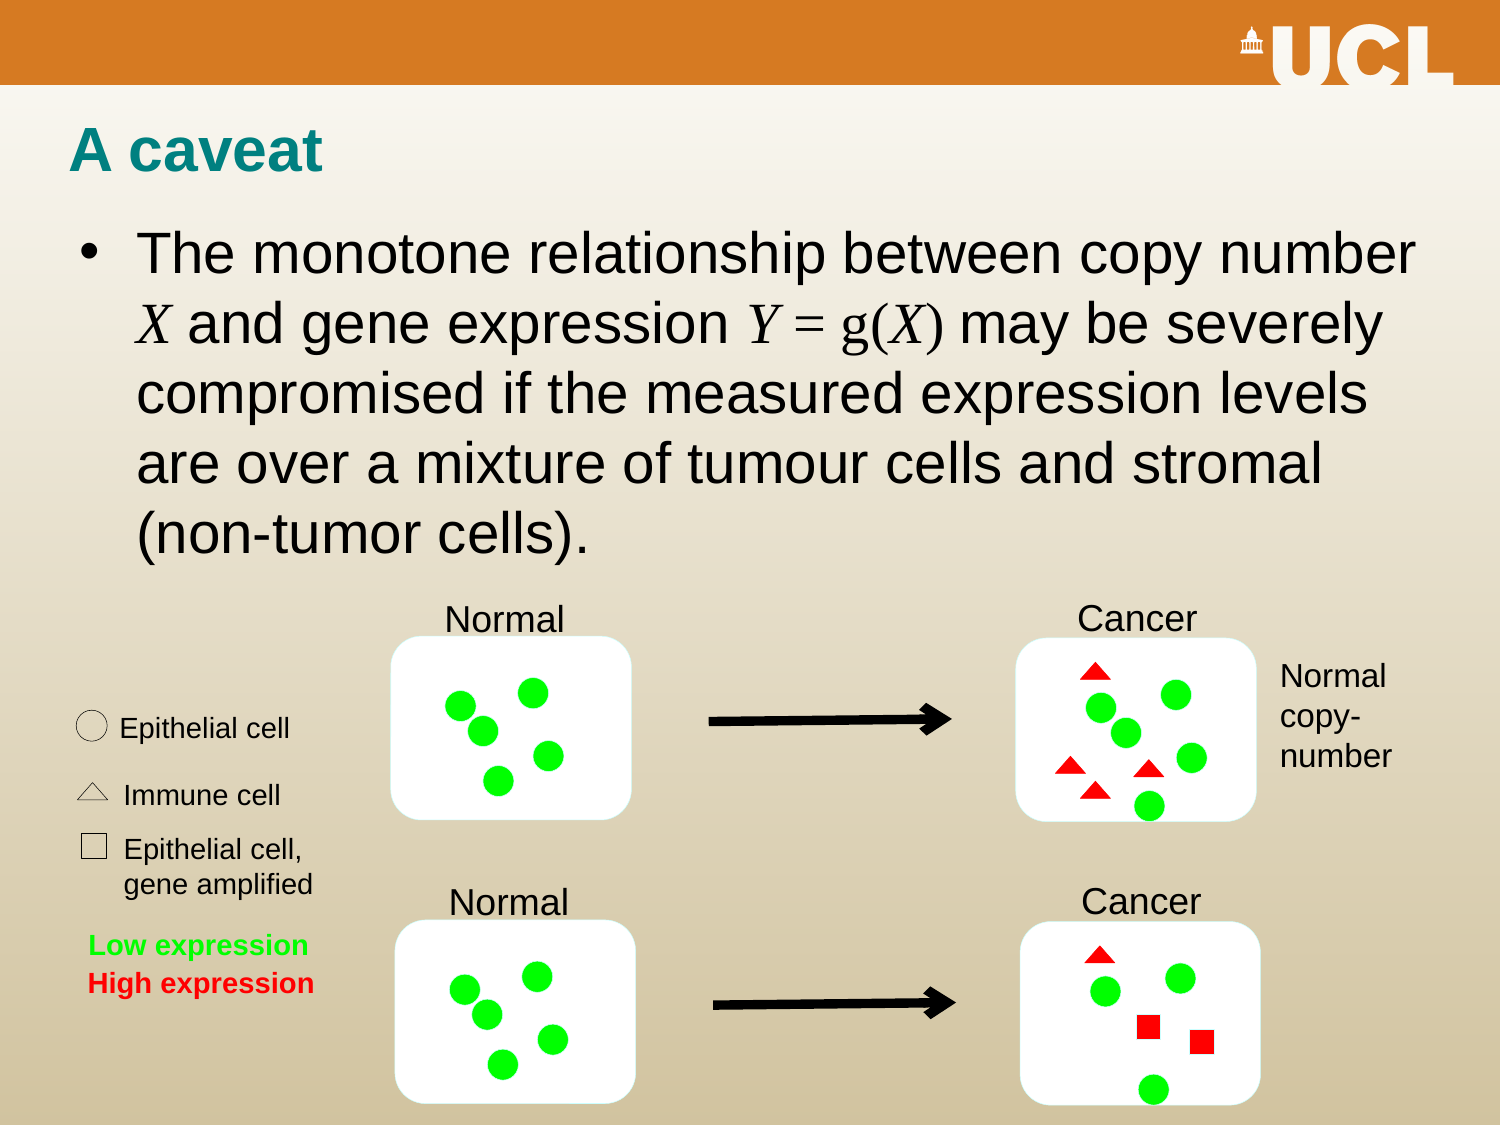

A caveat
The monotone relationship between copy number X and gene expression Y = g(X) may be severely compromised if the measured expression levels are over a mixture of tumour cells and stromal (non-tumor cells).
Cancer
Normal

Normal copy-number
Epithelial cell

Immune cell

Epithelial cell, gene amplified

Low expression
High expression
Cancer
Normal